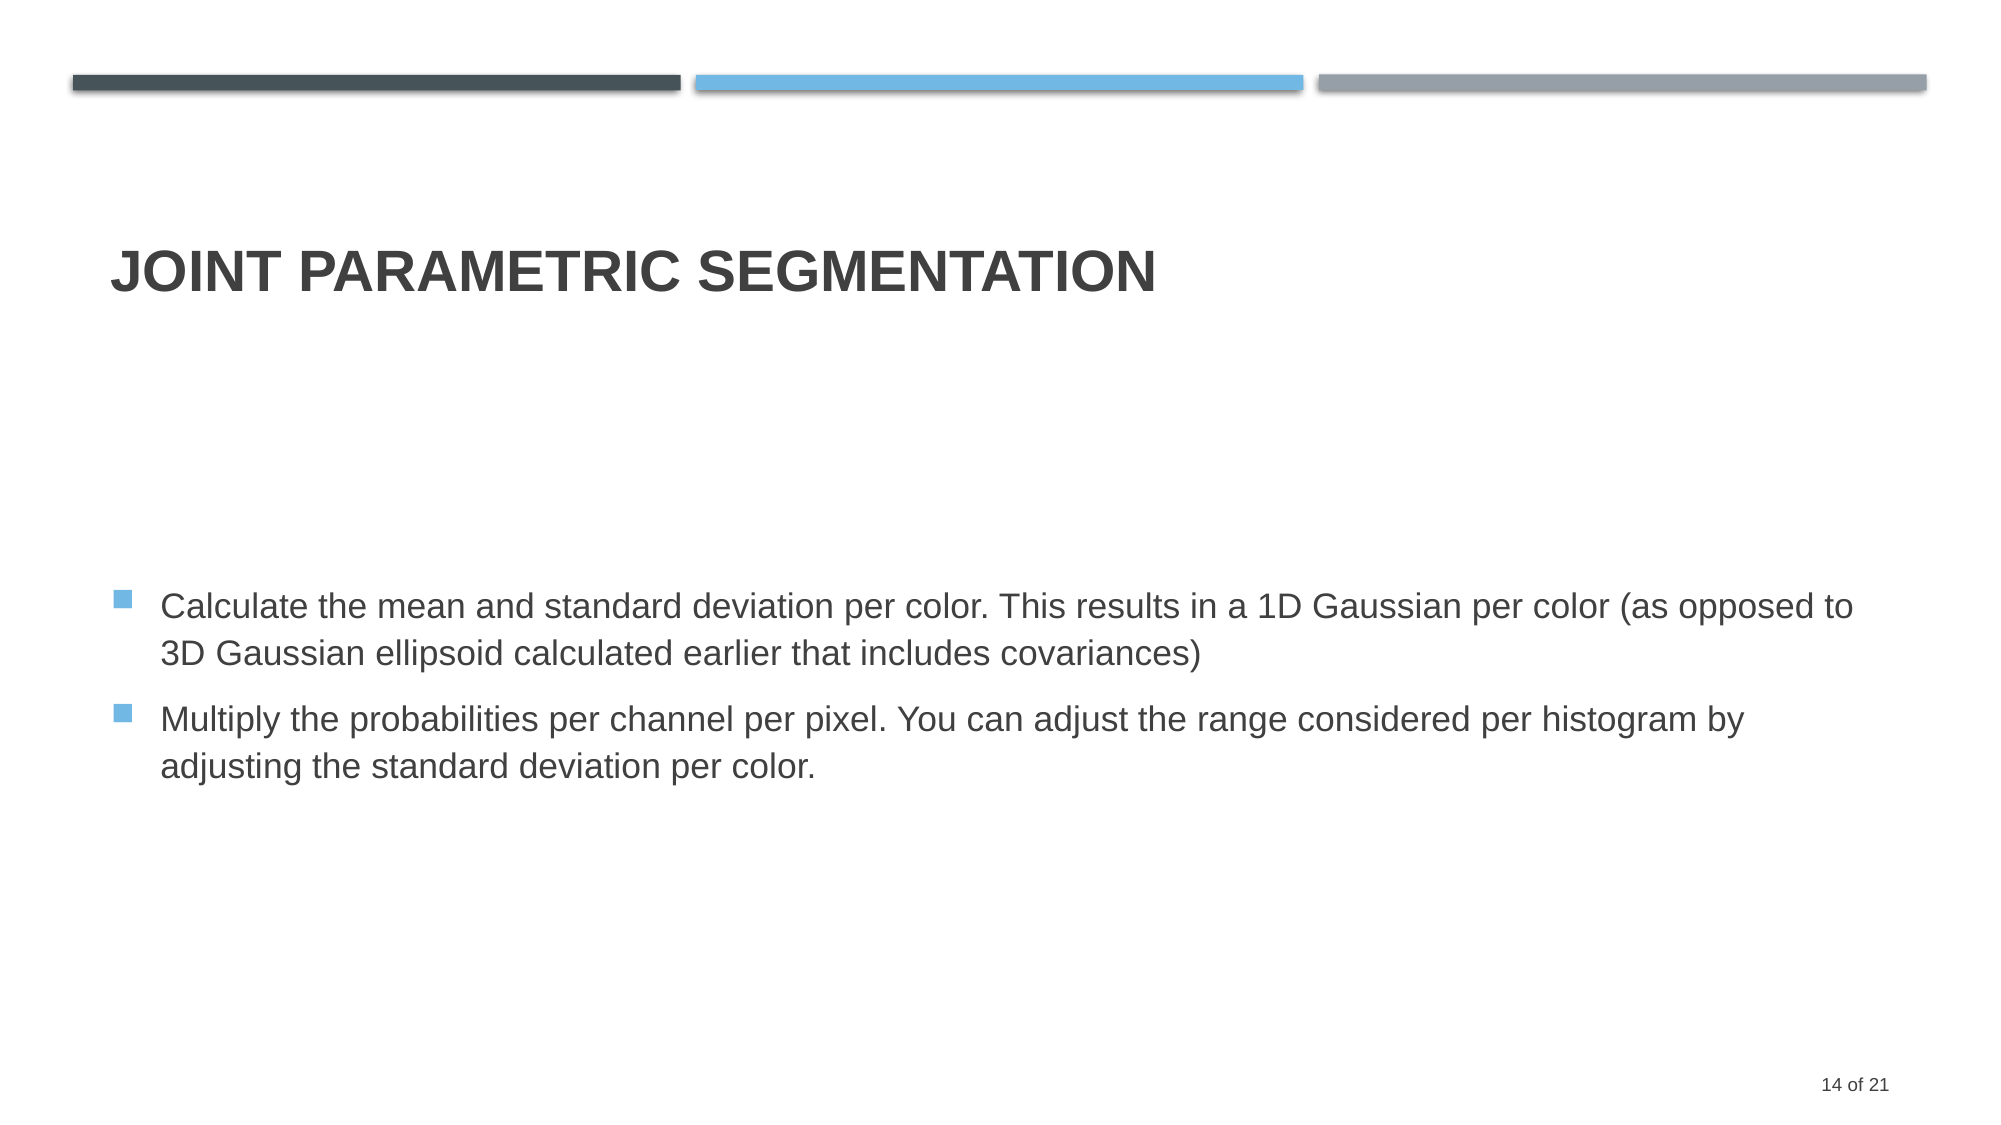

# Joint parametric segmentation
Calculate the mean and standard deviation per color. This results in a 1D Gaussian per color (as opposed to 3D Gaussian ellipsoid calculated earlier that includes covariances)
Multiply the probabilities per channel per pixel. You can adjust the range considered per histogram by adjusting the standard deviation per color.
14 of 21